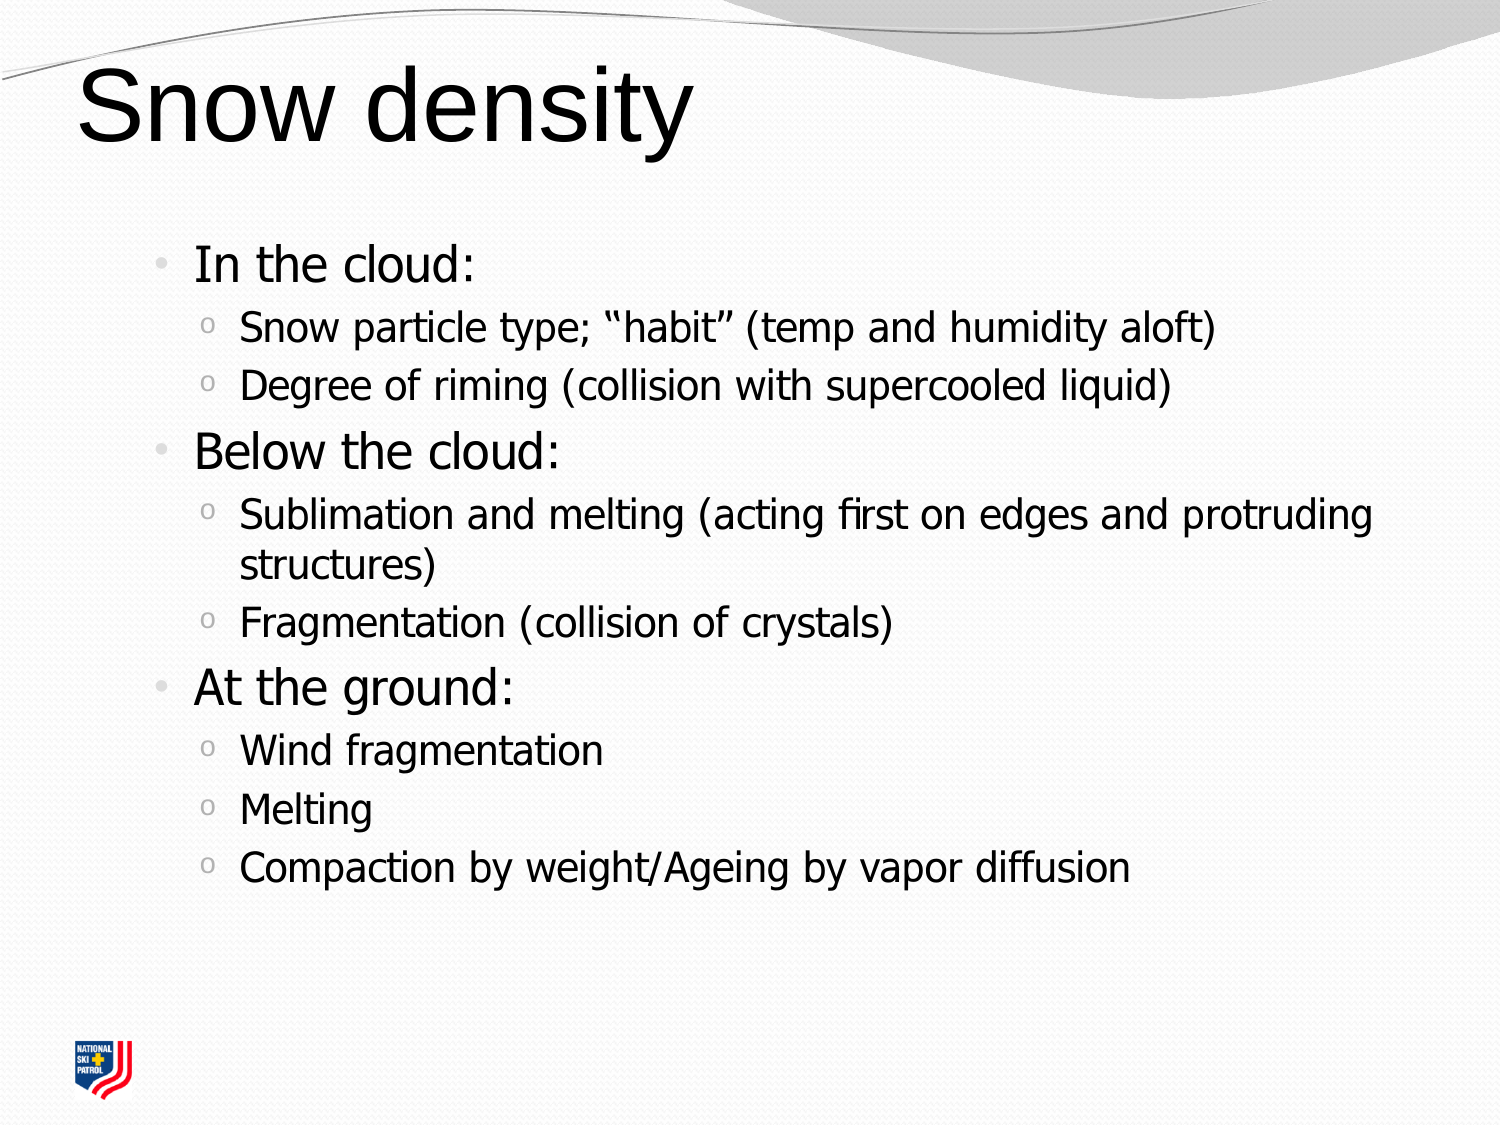

# Snow density
In the cloud:
Snow particle type; “habit” (temp and humidity aloft)
Degree of riming (collision with supercooled liquid)
Below the cloud:
Sublimation and melting (acting first on edges and protruding structures)
Fragmentation (collision of crystals)
At the ground:
Wind fragmentation
Melting
Compaction by weight/Ageing by vapor diffusion